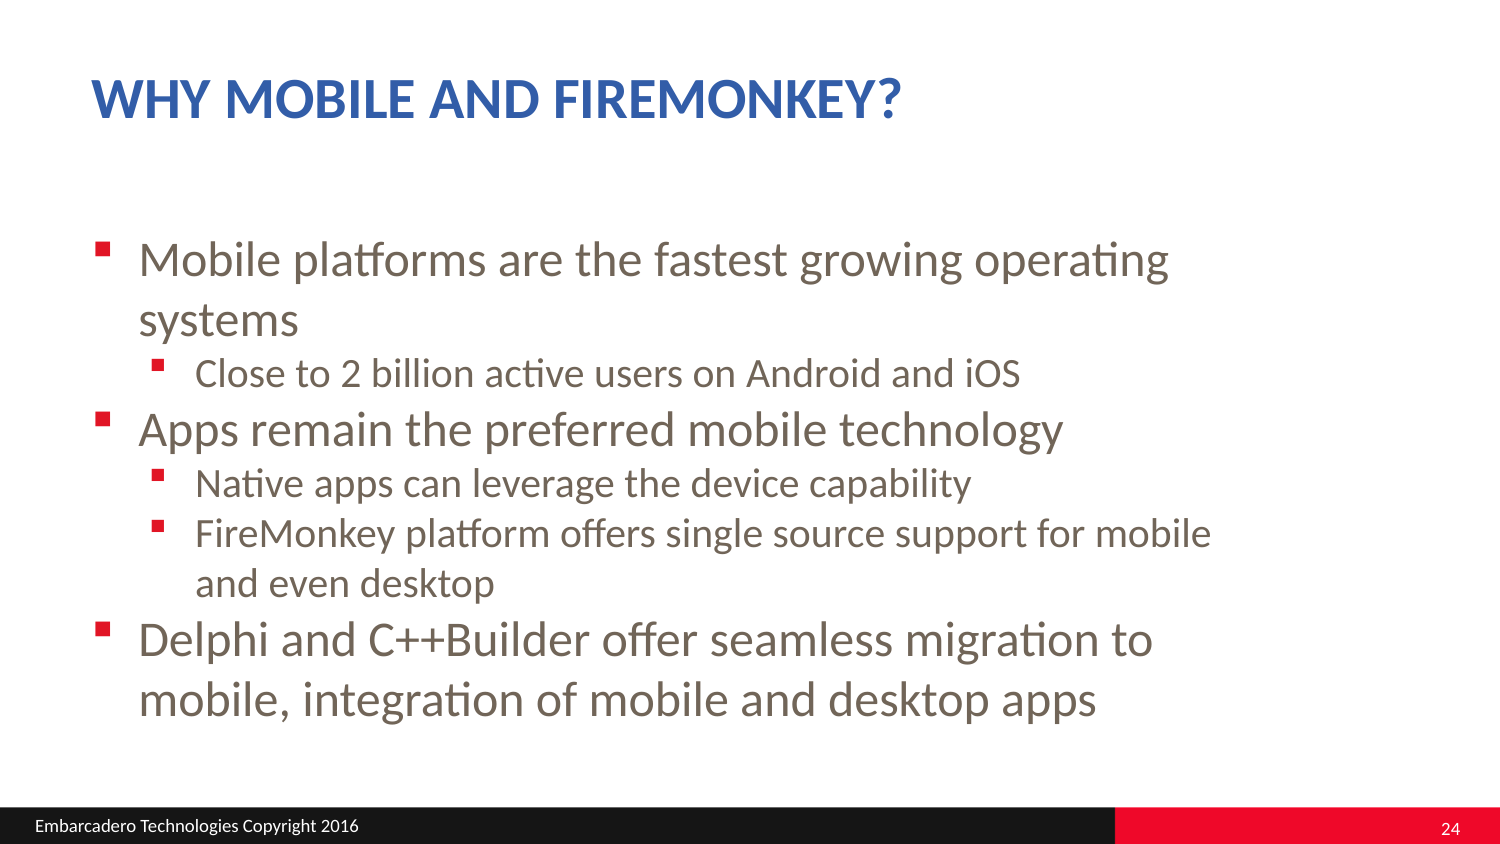

# Why mobile and firemonkey?
Mobile platforms are the fastest growing operating systems
Close to 2 billion active users on Android and iOS
Apps remain the preferred mobile technology
Native apps can leverage the device capability
FireMonkey platform offers single source support for mobile and even desktop
Delphi and C++Builder offer seamless migration to mobile, integration of mobile and desktop apps

24